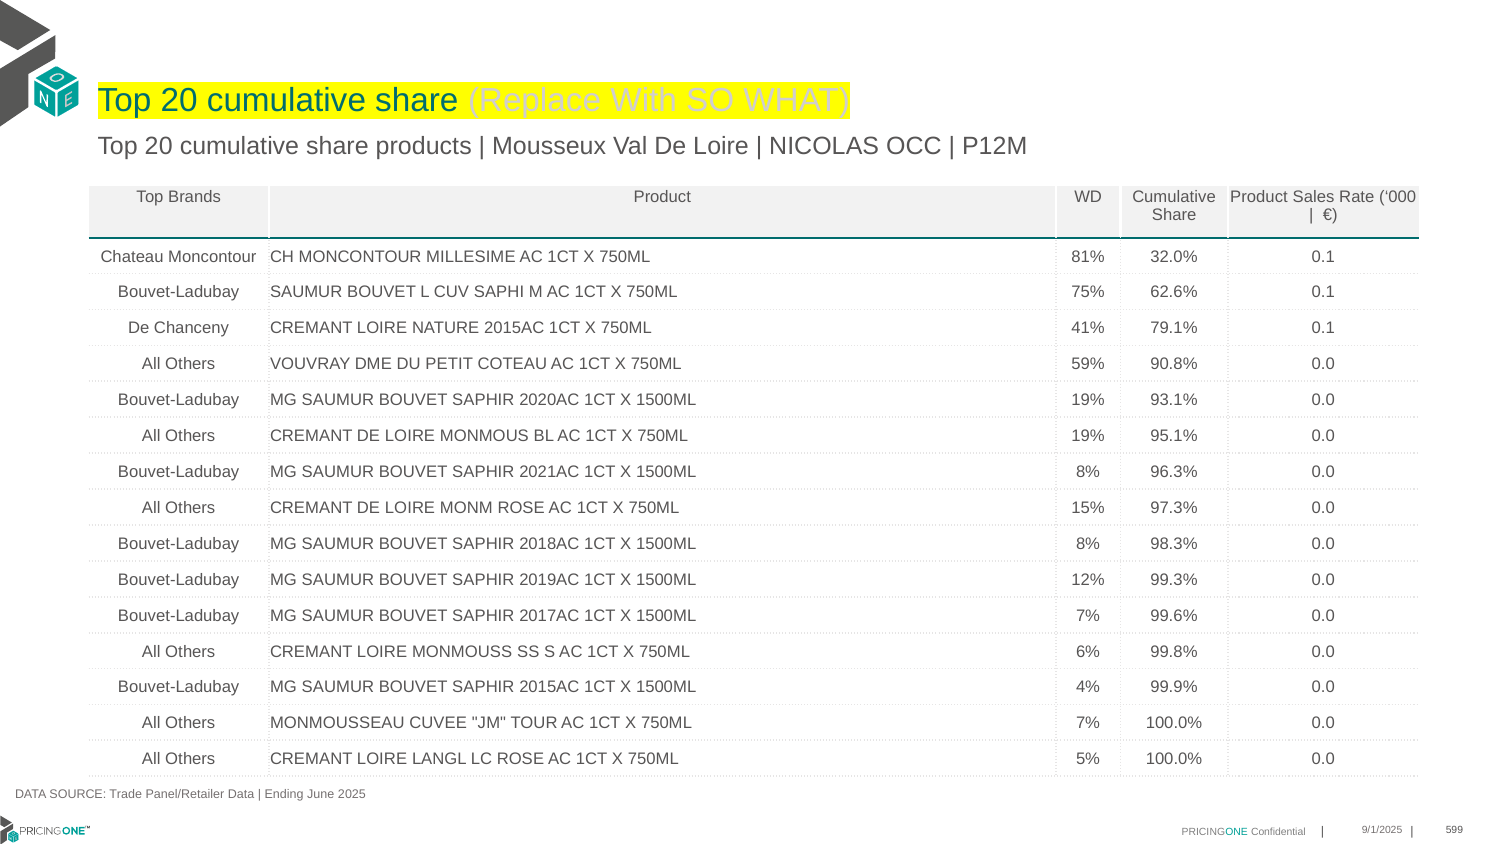

# Top 20 cumulative share (Replace With SO WHAT)
Top 20 cumulative share products | Mousseux Val De Loire | NICOLAS OCC | P12M
| Top Brands | Product | WD | Cumulative Share | Product Sales Rate (‘000 | €) |
| --- | --- | --- | --- | --- |
| Chateau Moncontour | CH MONCONTOUR MILLESIME AC 1CT X 750ML | 81% | 32.0% | 0.1 |
| Bouvet-Ladubay | SAUMUR BOUVET L CUV SAPHI M AC 1CT X 750ML | 75% | 62.6% | 0.1 |
| De Chanceny | CREMANT LOIRE NATURE 2015AC 1CT X 750ML | 41% | 79.1% | 0.1 |
| All Others | VOUVRAY DME DU PETIT COTEAU AC 1CT X 750ML | 59% | 90.8% | 0.0 |
| Bouvet-Ladubay | MG SAUMUR BOUVET SAPHIR 2020AC 1CT X 1500ML | 19% | 93.1% | 0.0 |
| All Others | CREMANT DE LOIRE MONMOUS BL AC 1CT X 750ML | 19% | 95.1% | 0.0 |
| Bouvet-Ladubay | MG SAUMUR BOUVET SAPHIR 2021AC 1CT X 1500ML | 8% | 96.3% | 0.0 |
| All Others | CREMANT DE LOIRE MONM ROSE AC 1CT X 750ML | 15% | 97.3% | 0.0 |
| Bouvet-Ladubay | MG SAUMUR BOUVET SAPHIR 2018AC 1CT X 1500ML | 8% | 98.3% | 0.0 |
| Bouvet-Ladubay | MG SAUMUR BOUVET SAPHIR 2019AC 1CT X 1500ML | 12% | 99.3% | 0.0 |
| Bouvet-Ladubay | MG SAUMUR BOUVET SAPHIR 2017AC 1CT X 1500ML | 7% | 99.6% | 0.0 |
| All Others | CREMANT LOIRE MONMOUSS SS S AC 1CT X 750ML | 6% | 99.8% | 0.0 |
| Bouvet-Ladubay | MG SAUMUR BOUVET SAPHIR 2015AC 1CT X 1500ML | 4% | 99.9% | 0.0 |
| All Others | MONMOUSSEAU CUVEE "JM" TOUR AC 1CT X 750ML | 7% | 100.0% | 0.0 |
| All Others | CREMANT LOIRE LANGL LC ROSE AC 1CT X 750ML | 5% | 100.0% | 0.0 |
DATA SOURCE: Trade Panel/Retailer Data | Ending June 2025

9/1/2025
599